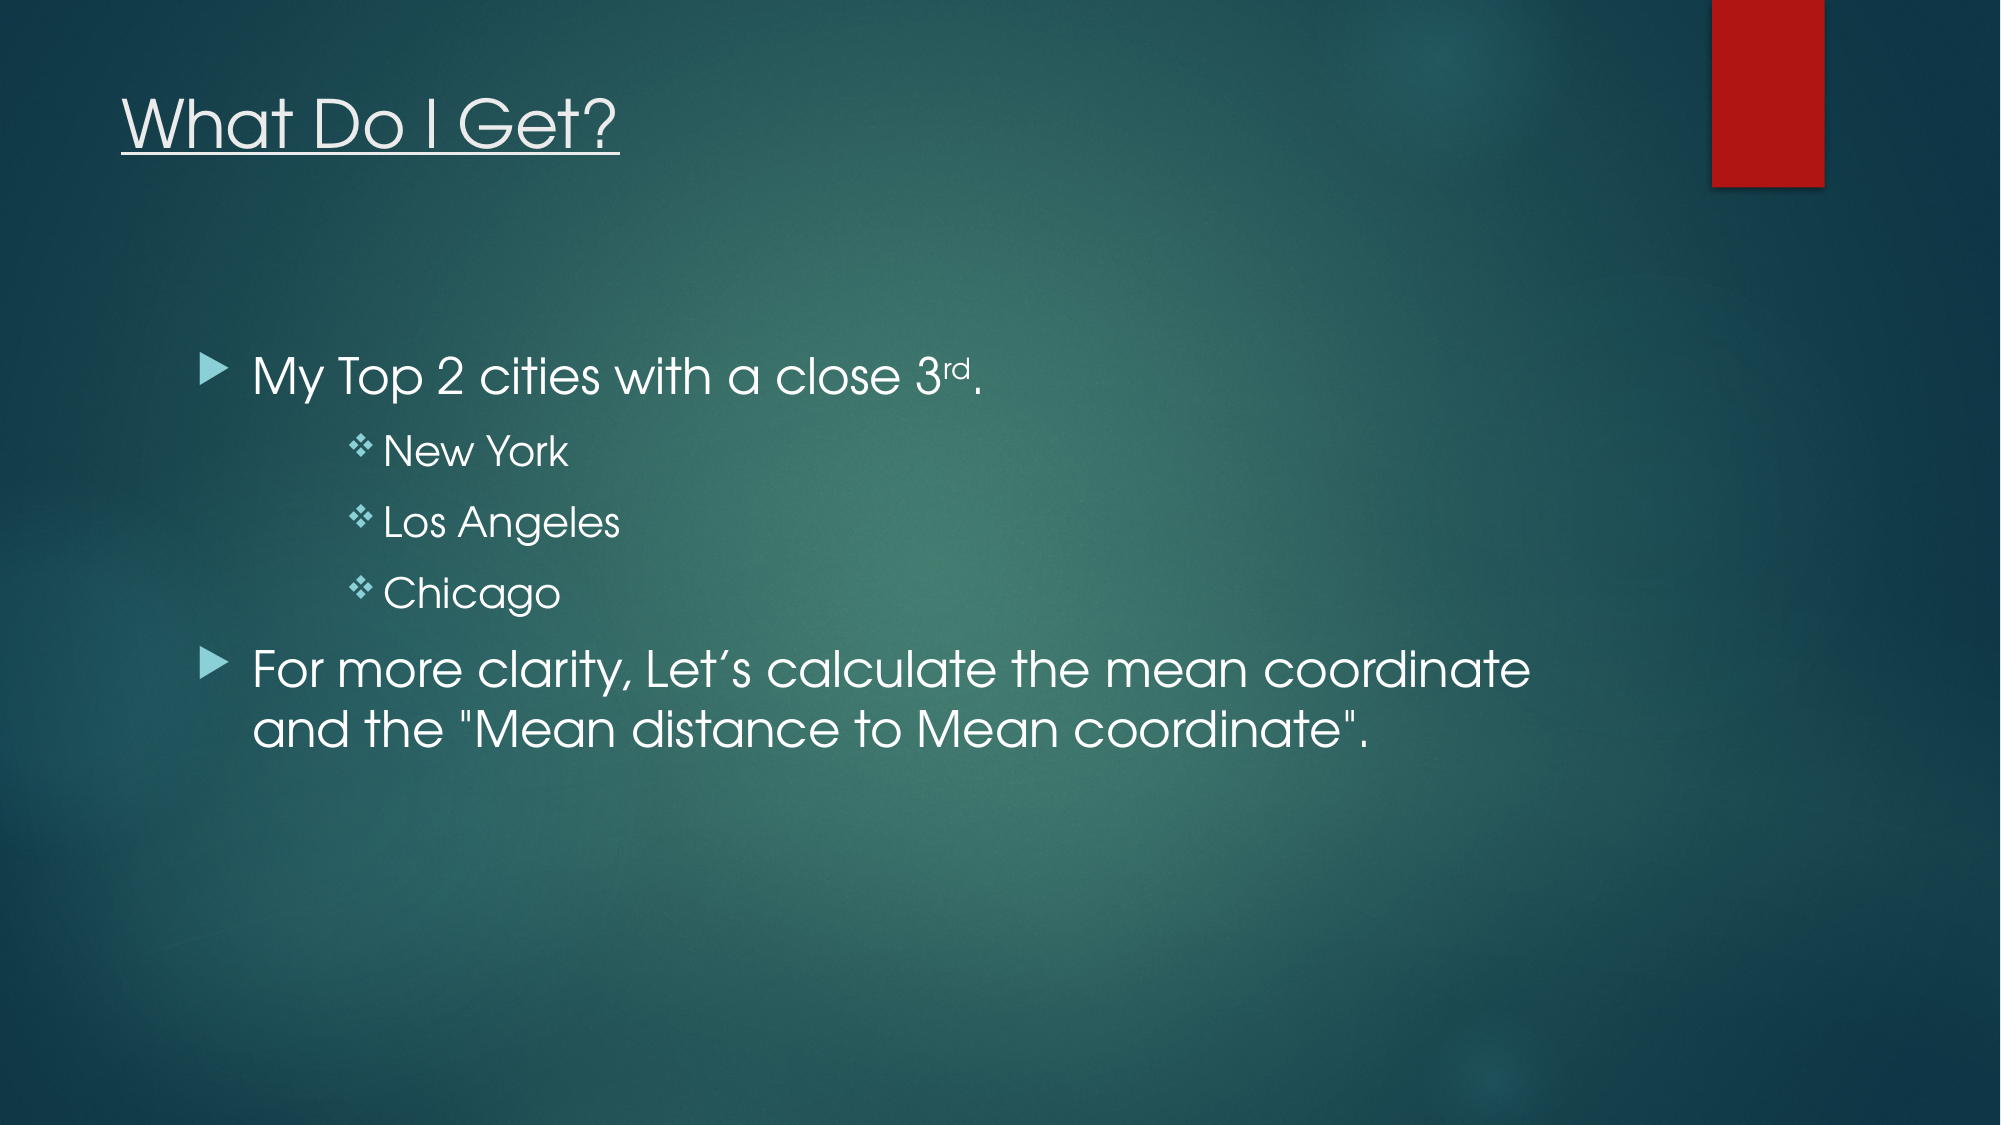

# What Do I Get?
My Top 2 cities with a close 3rd.
New York
Los Angeles
Chicago
For more clarity, Let’s calculate the mean coordinate and the "Mean distance to Mean coordinate".